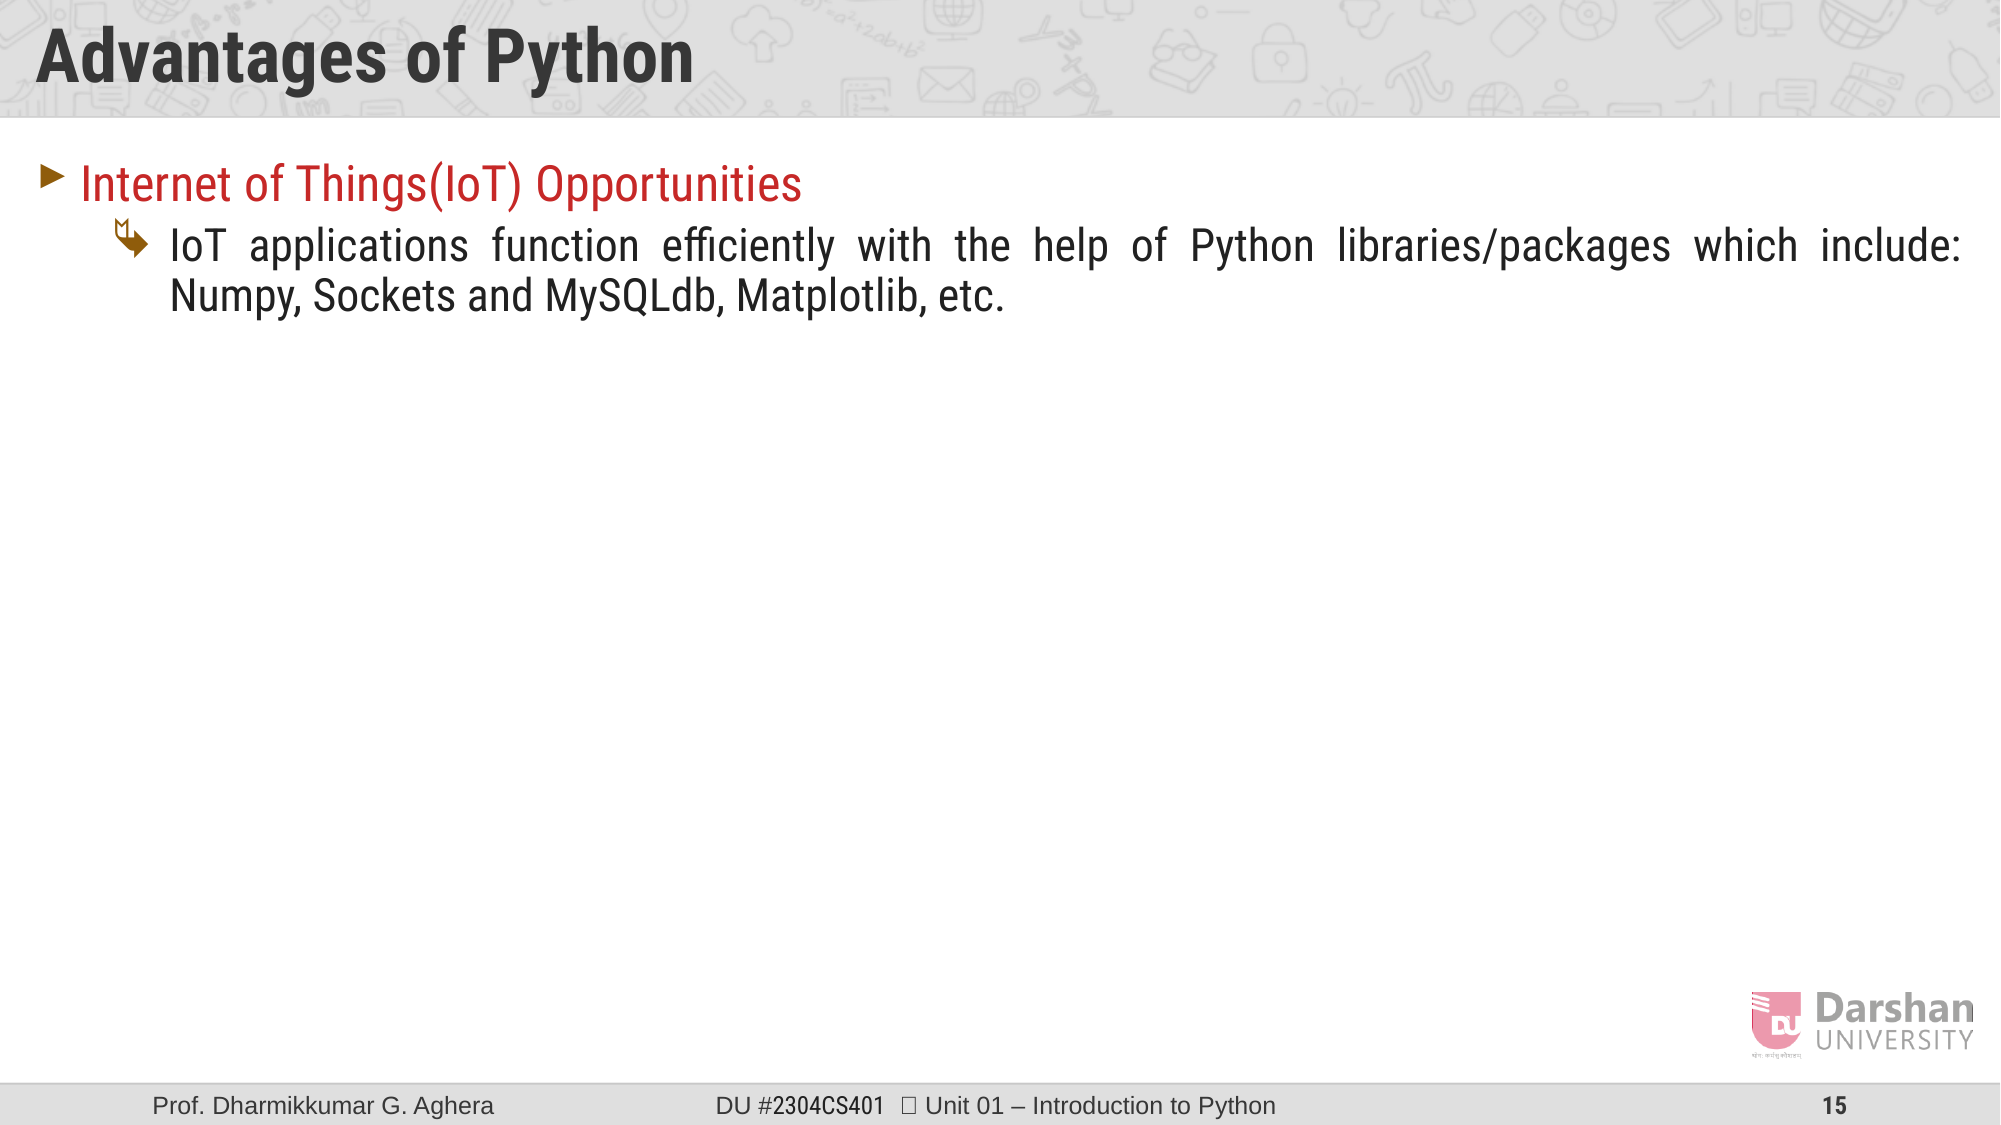

# Advantages of Python
Internet of Things(IoT) Opportunities
IoT applications function efficiently with the help of Python libraries/packages which include: Numpy, Sockets and MySQLdb, Matplotlib, etc.